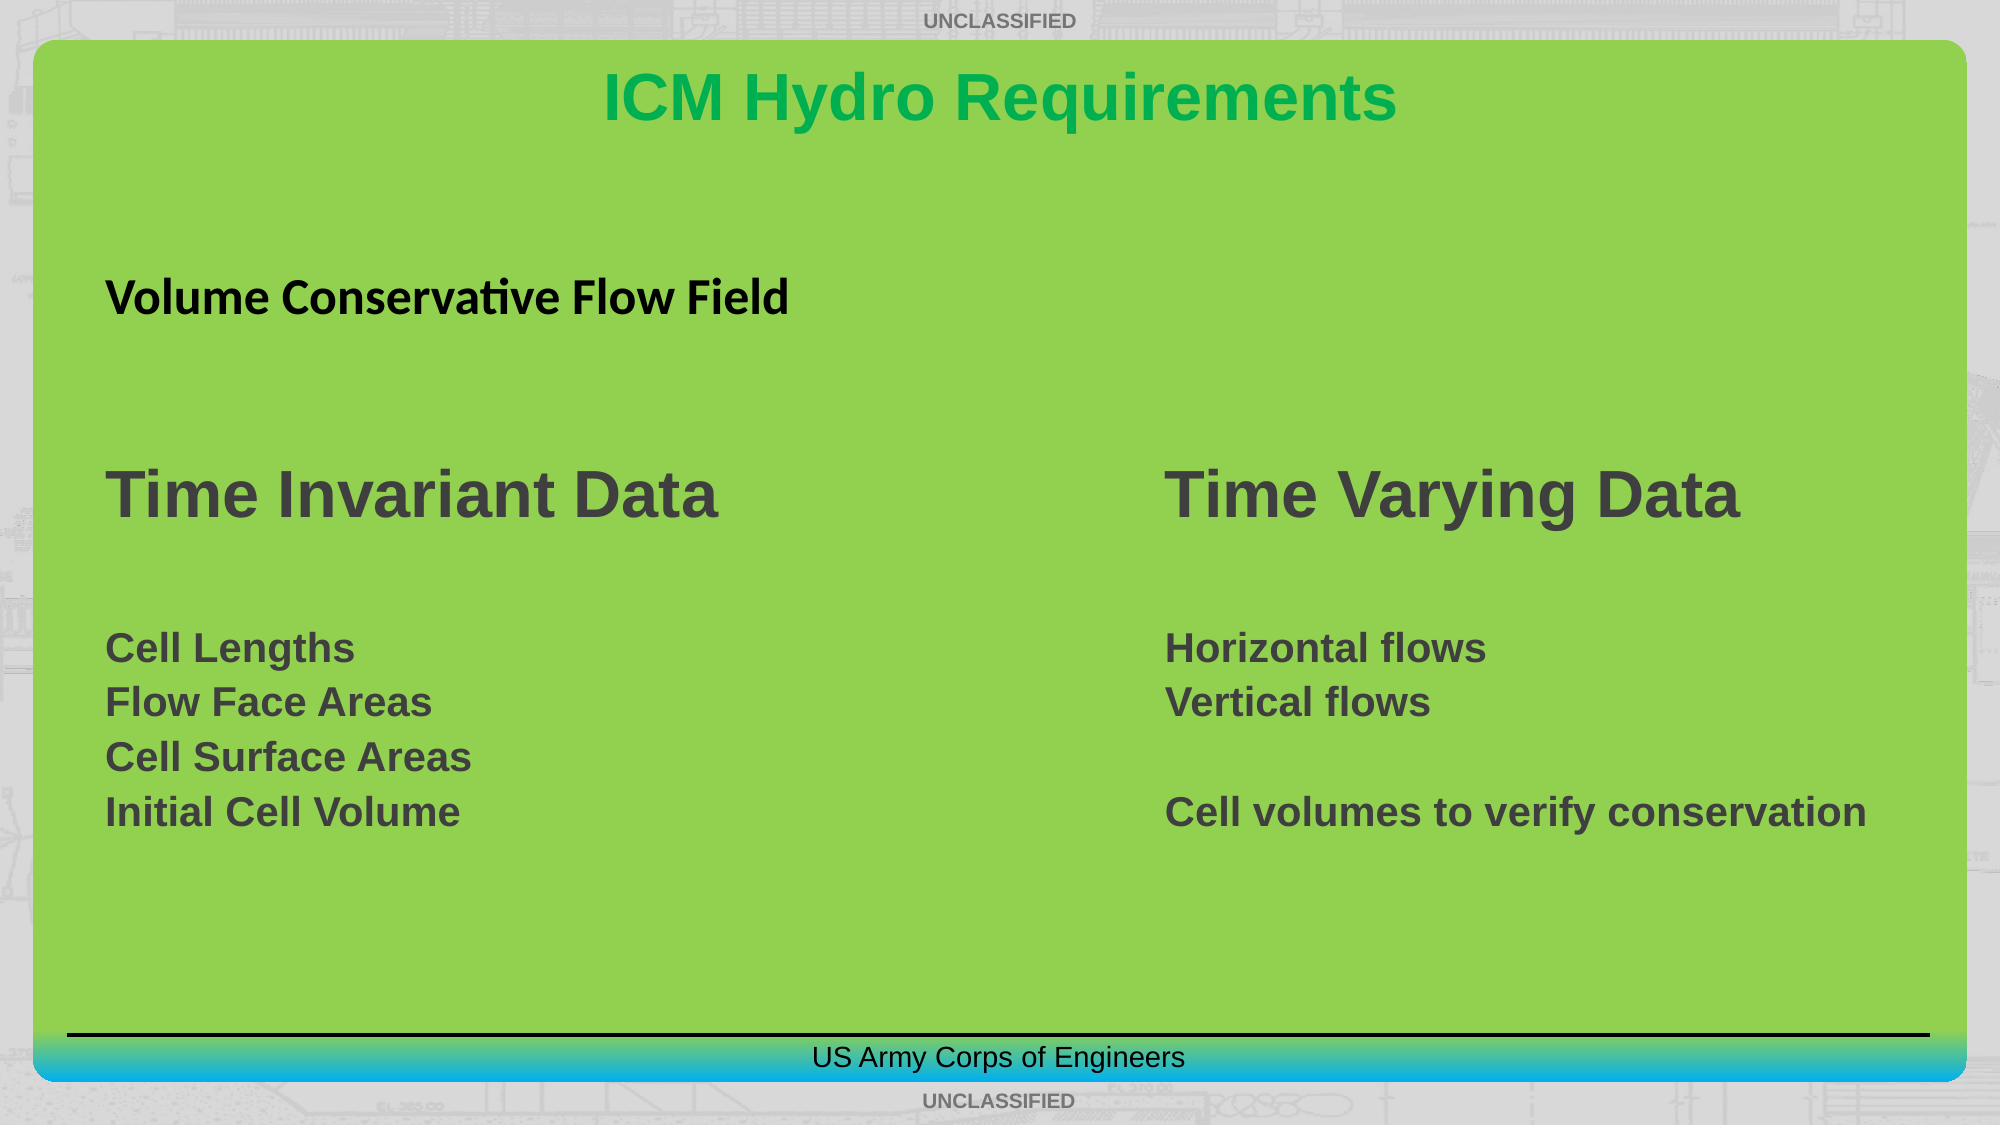

# ICM Hydro Requirements
Volume Conservative Flow Field

Time Invariant Data

Cell Lengths
Flow Face Areas
Cell Surface Areas
Initial Cell Volume
Time Varying Data

Horizontal flows
Vertical flows

Cell volumes to verify conservation